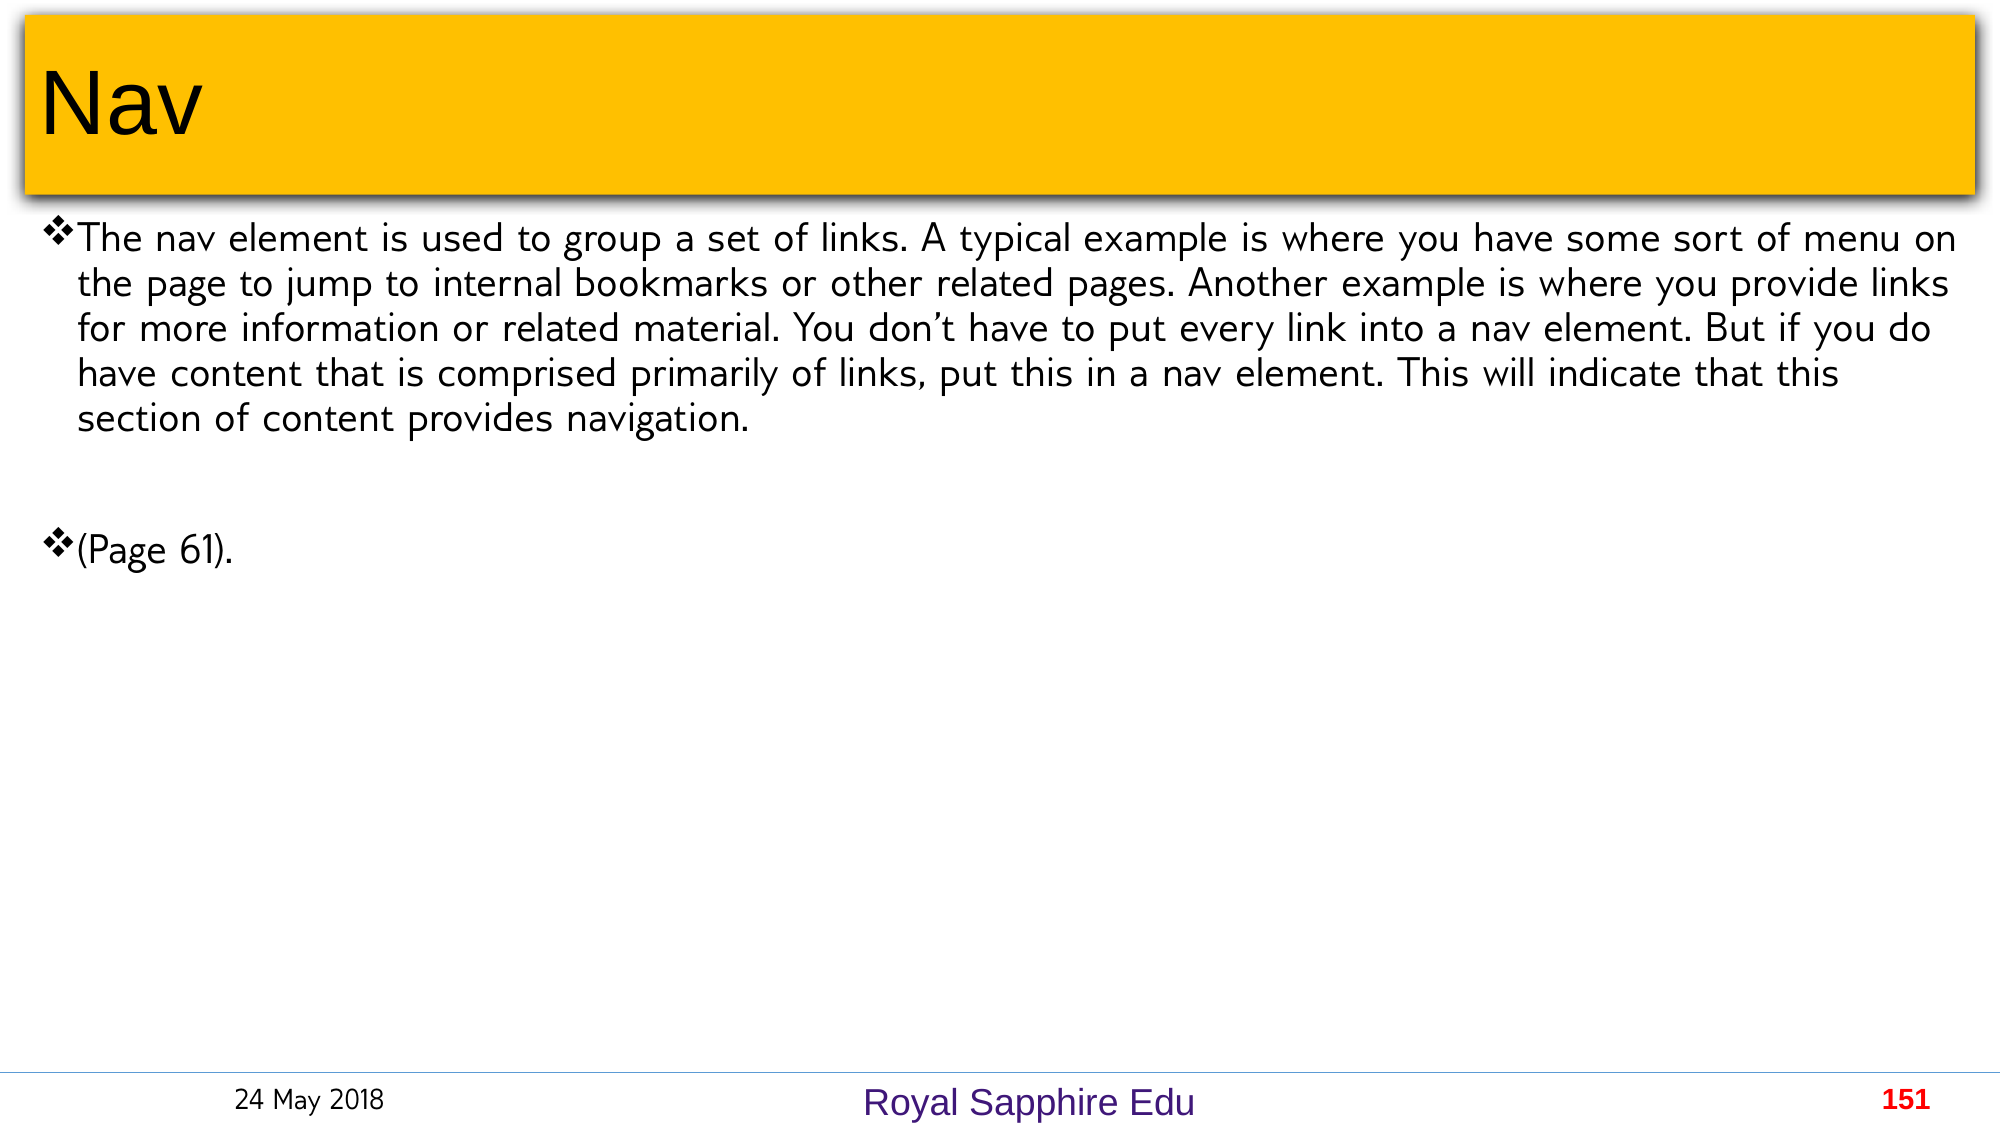

# Nav
The nav element is used to group a set of links. A typical example is where you have some sort of menu on the page to jump to internal bookmarks or other related pages. Another example is where you provide links for more information or related material. You don’t have to put every link into a nav element. But if you do have content that is comprised primarily of links, put this in a nav element. This will indicate that this section of content provides navigation.

(Page 61).
24 May 2018
151